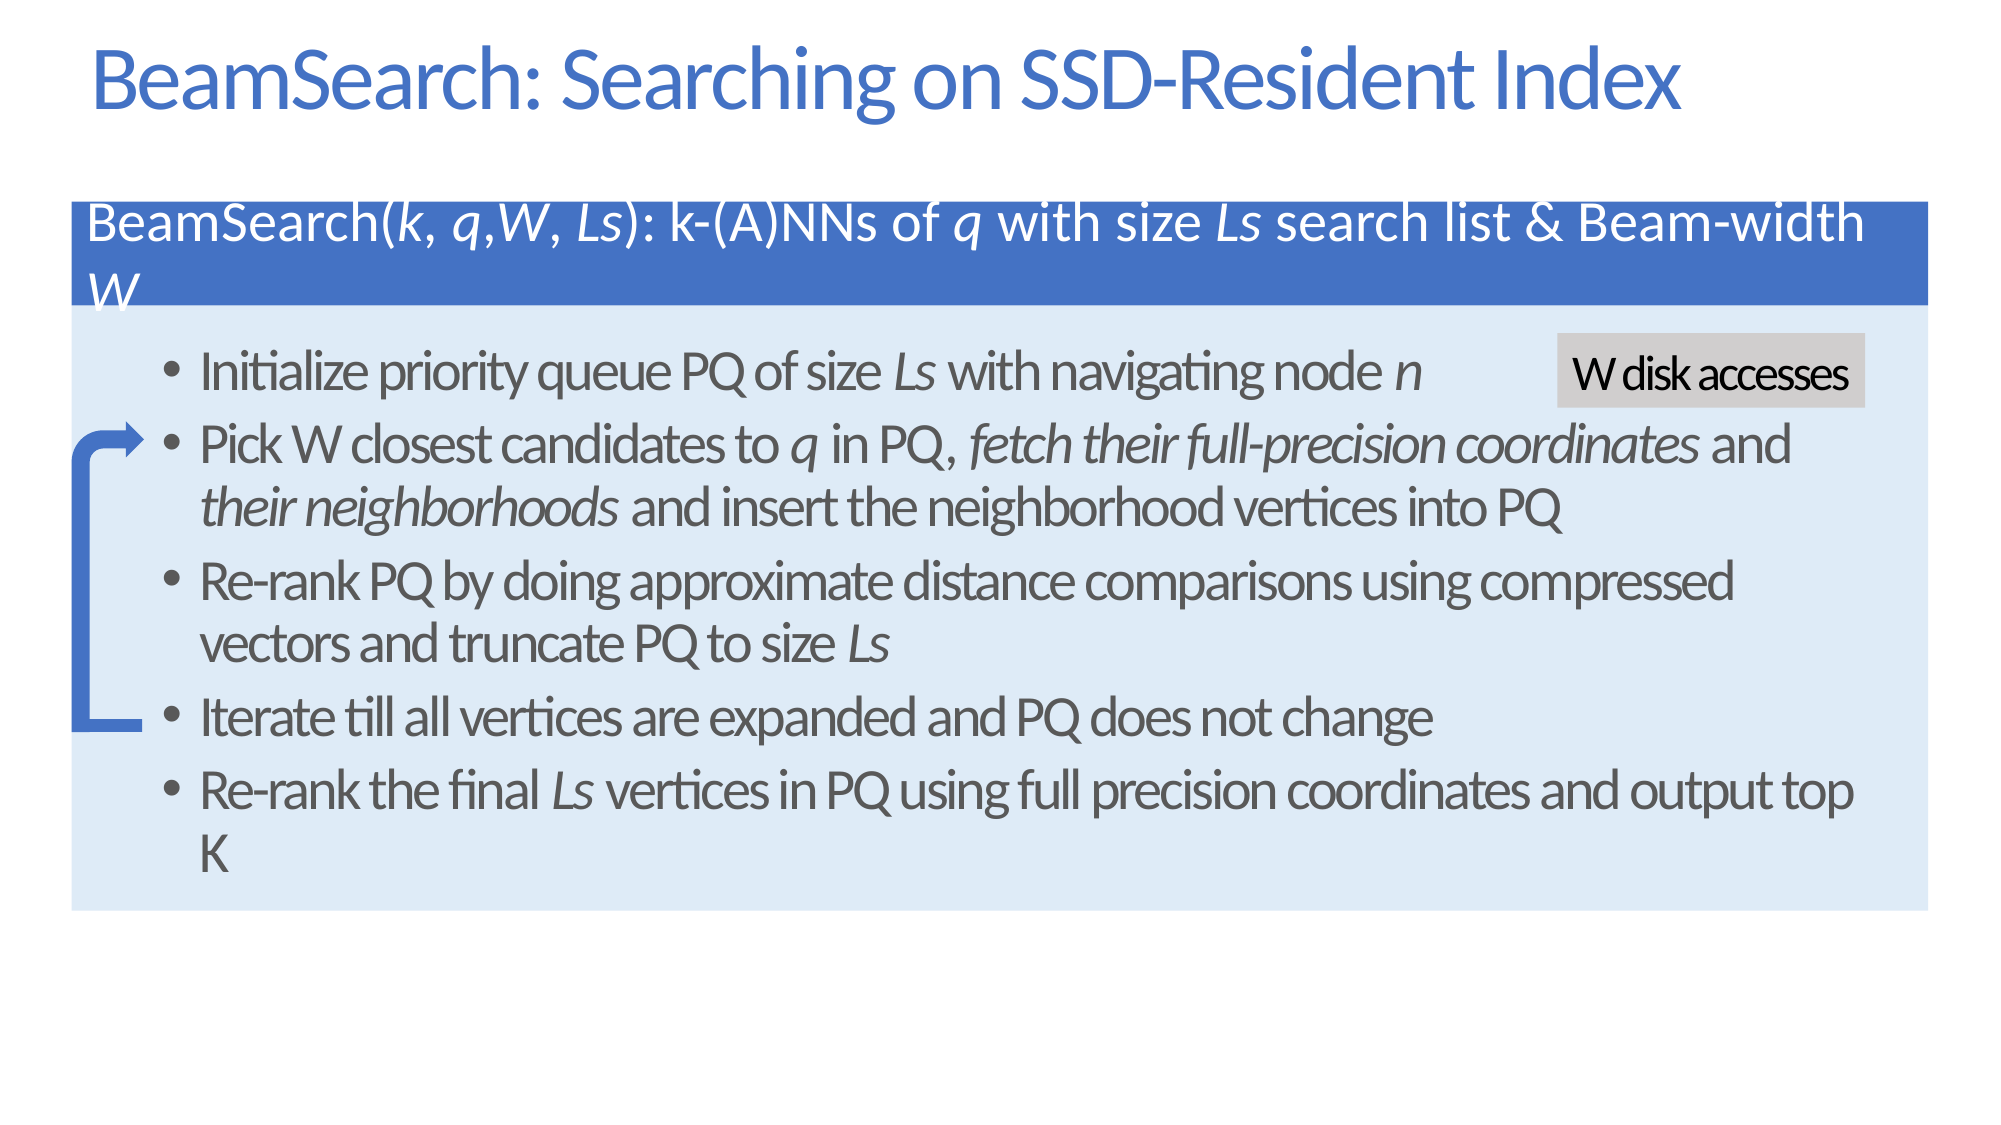

# BeamSearch: Searching on SSD-Resident Index
BeamSearch(k, q,W, Ls): k-(A)NNs of q with size Ls search list & Beam-width W

Initialize priority queue PQ of size Ls with navigating node n
Pick W closest candidates to q in PQ, fetch their full-precision coordinates and their neighborhoods and insert the neighborhood vertices into PQ
Re-rank PQ by doing approximate distance comparisons using compressed vectors and truncate PQ to size Ls
Iterate till all vertices are expanded and PQ does not change
Re-rank the final Ls vertices in PQ using full precision coordinates and output top K

W disk accesses